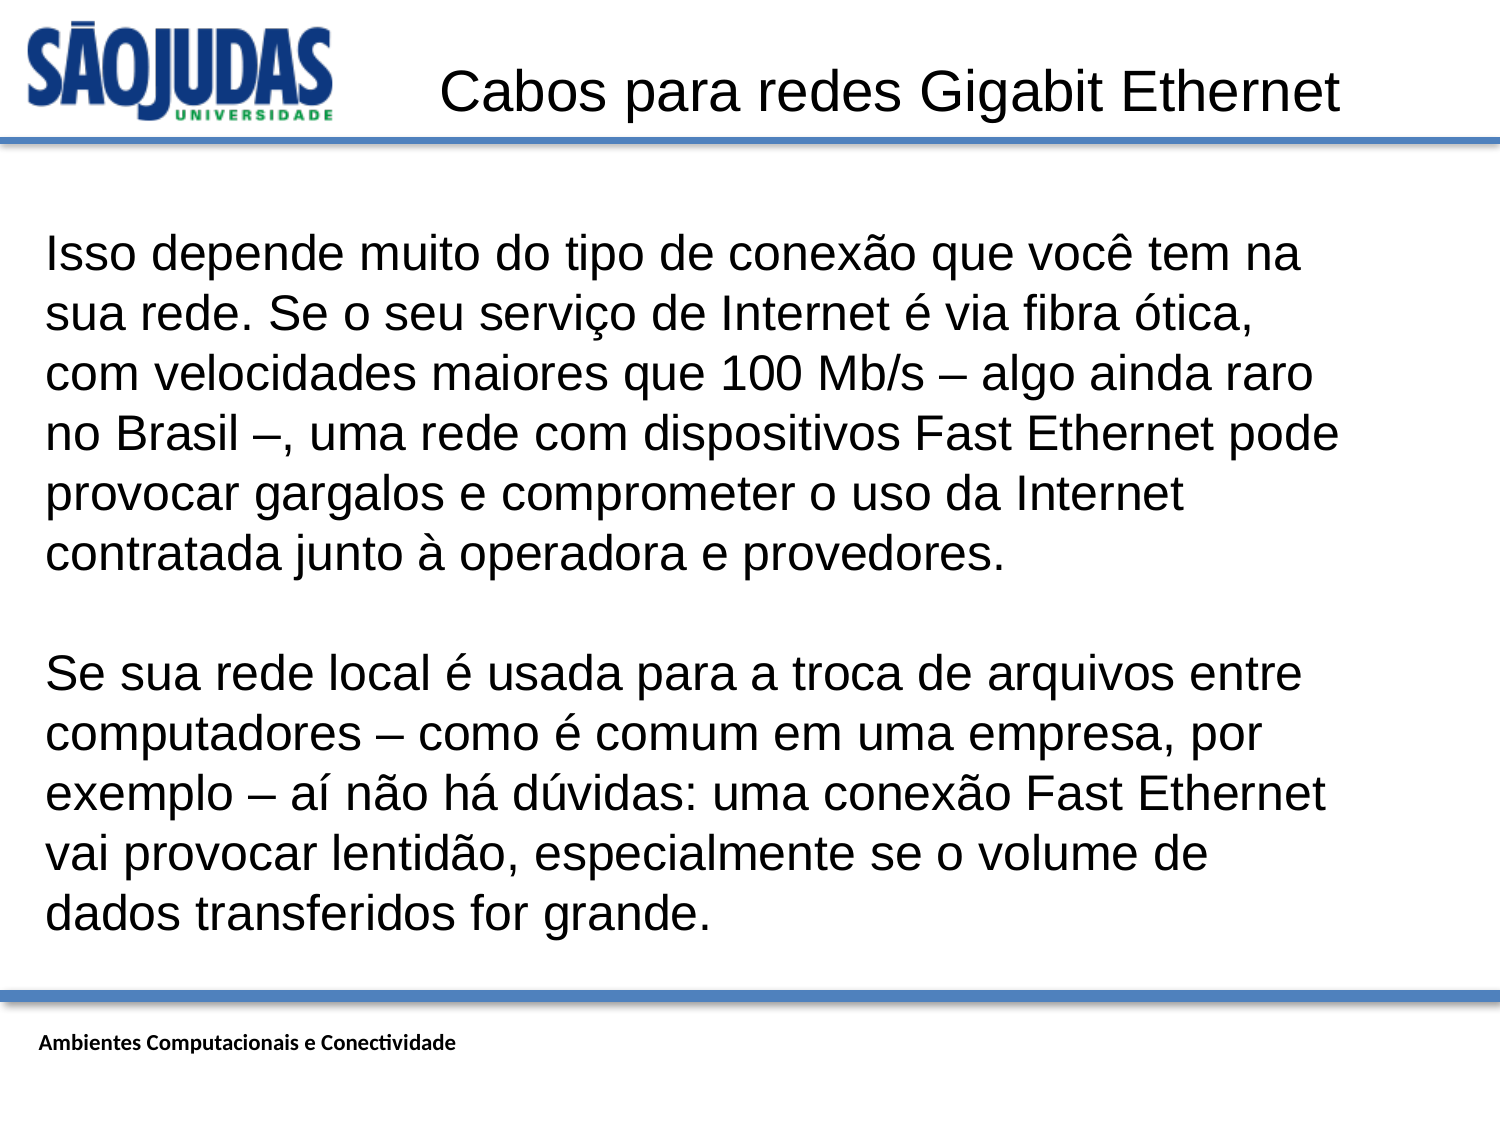

Cabos para redes Gigabit Ethernet
Isso depende muito do tipo de conexão que você tem na sua rede. Se o seu serviço de Internet é via fibra ótica, com velocidades maiores que 100 Mb/s – algo ainda raro no Brasil –, uma rede com dispositivos Fast Ethernet pode provocar gargalos e comprometer o uso da Internet contratada junto à operadora e provedores.

Se sua rede local é usada para a troca de arquivos entre computadores – como é comum em uma empresa, por exemplo – aí não há dúvidas: uma conexão Fast Ethernet vai provocar lentidão, especialmente se o volume de dados transferidos for grande.